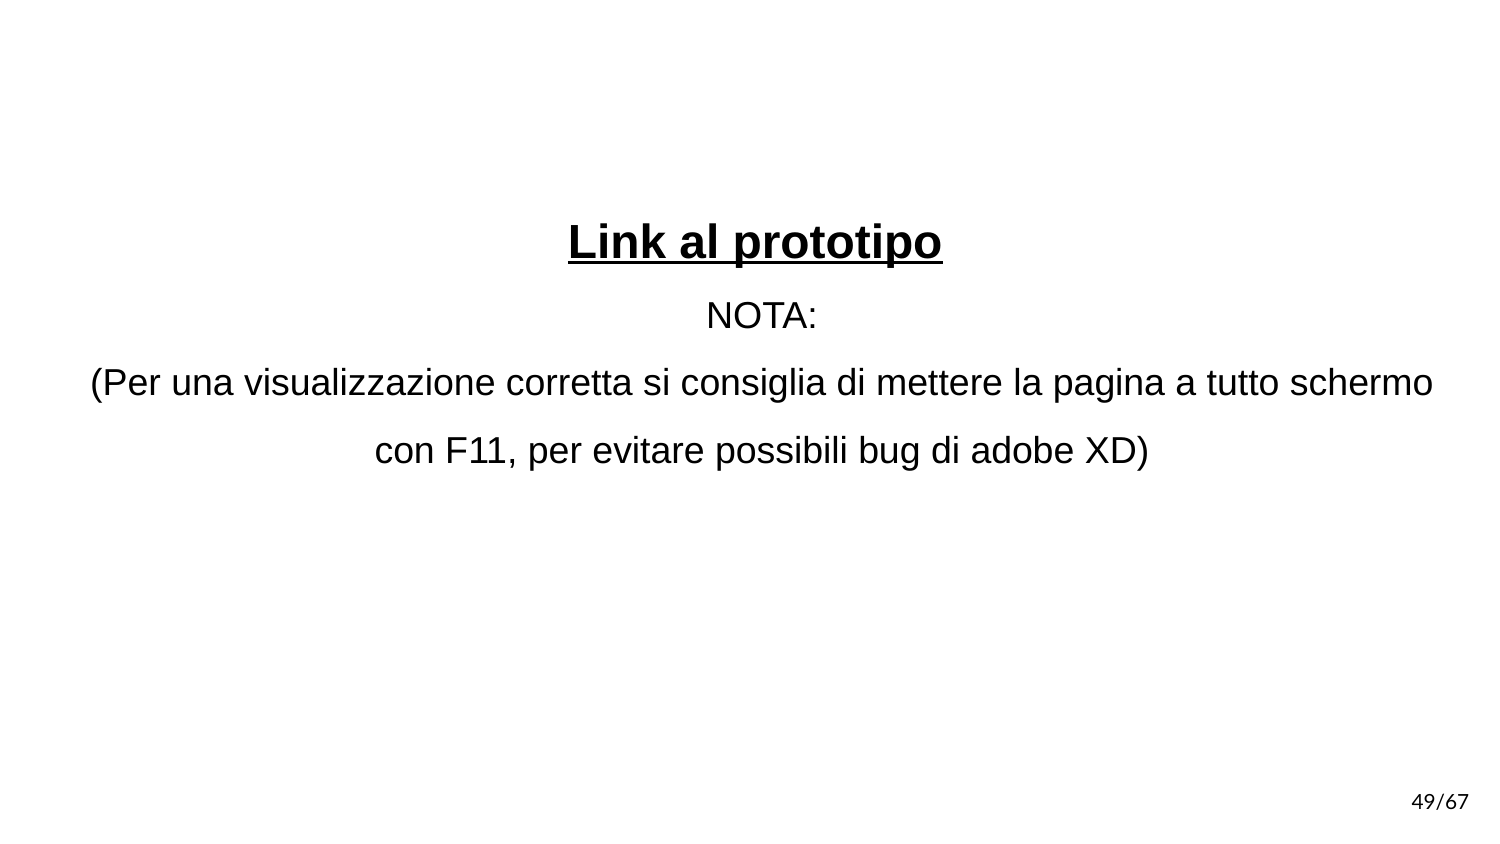

Link al prototipo
NOTA:
(Per una visualizzazione corretta si consiglia di mettere la pagina a tutto schermo con F11, per evitare possibili bug di adobe XD)

49/67